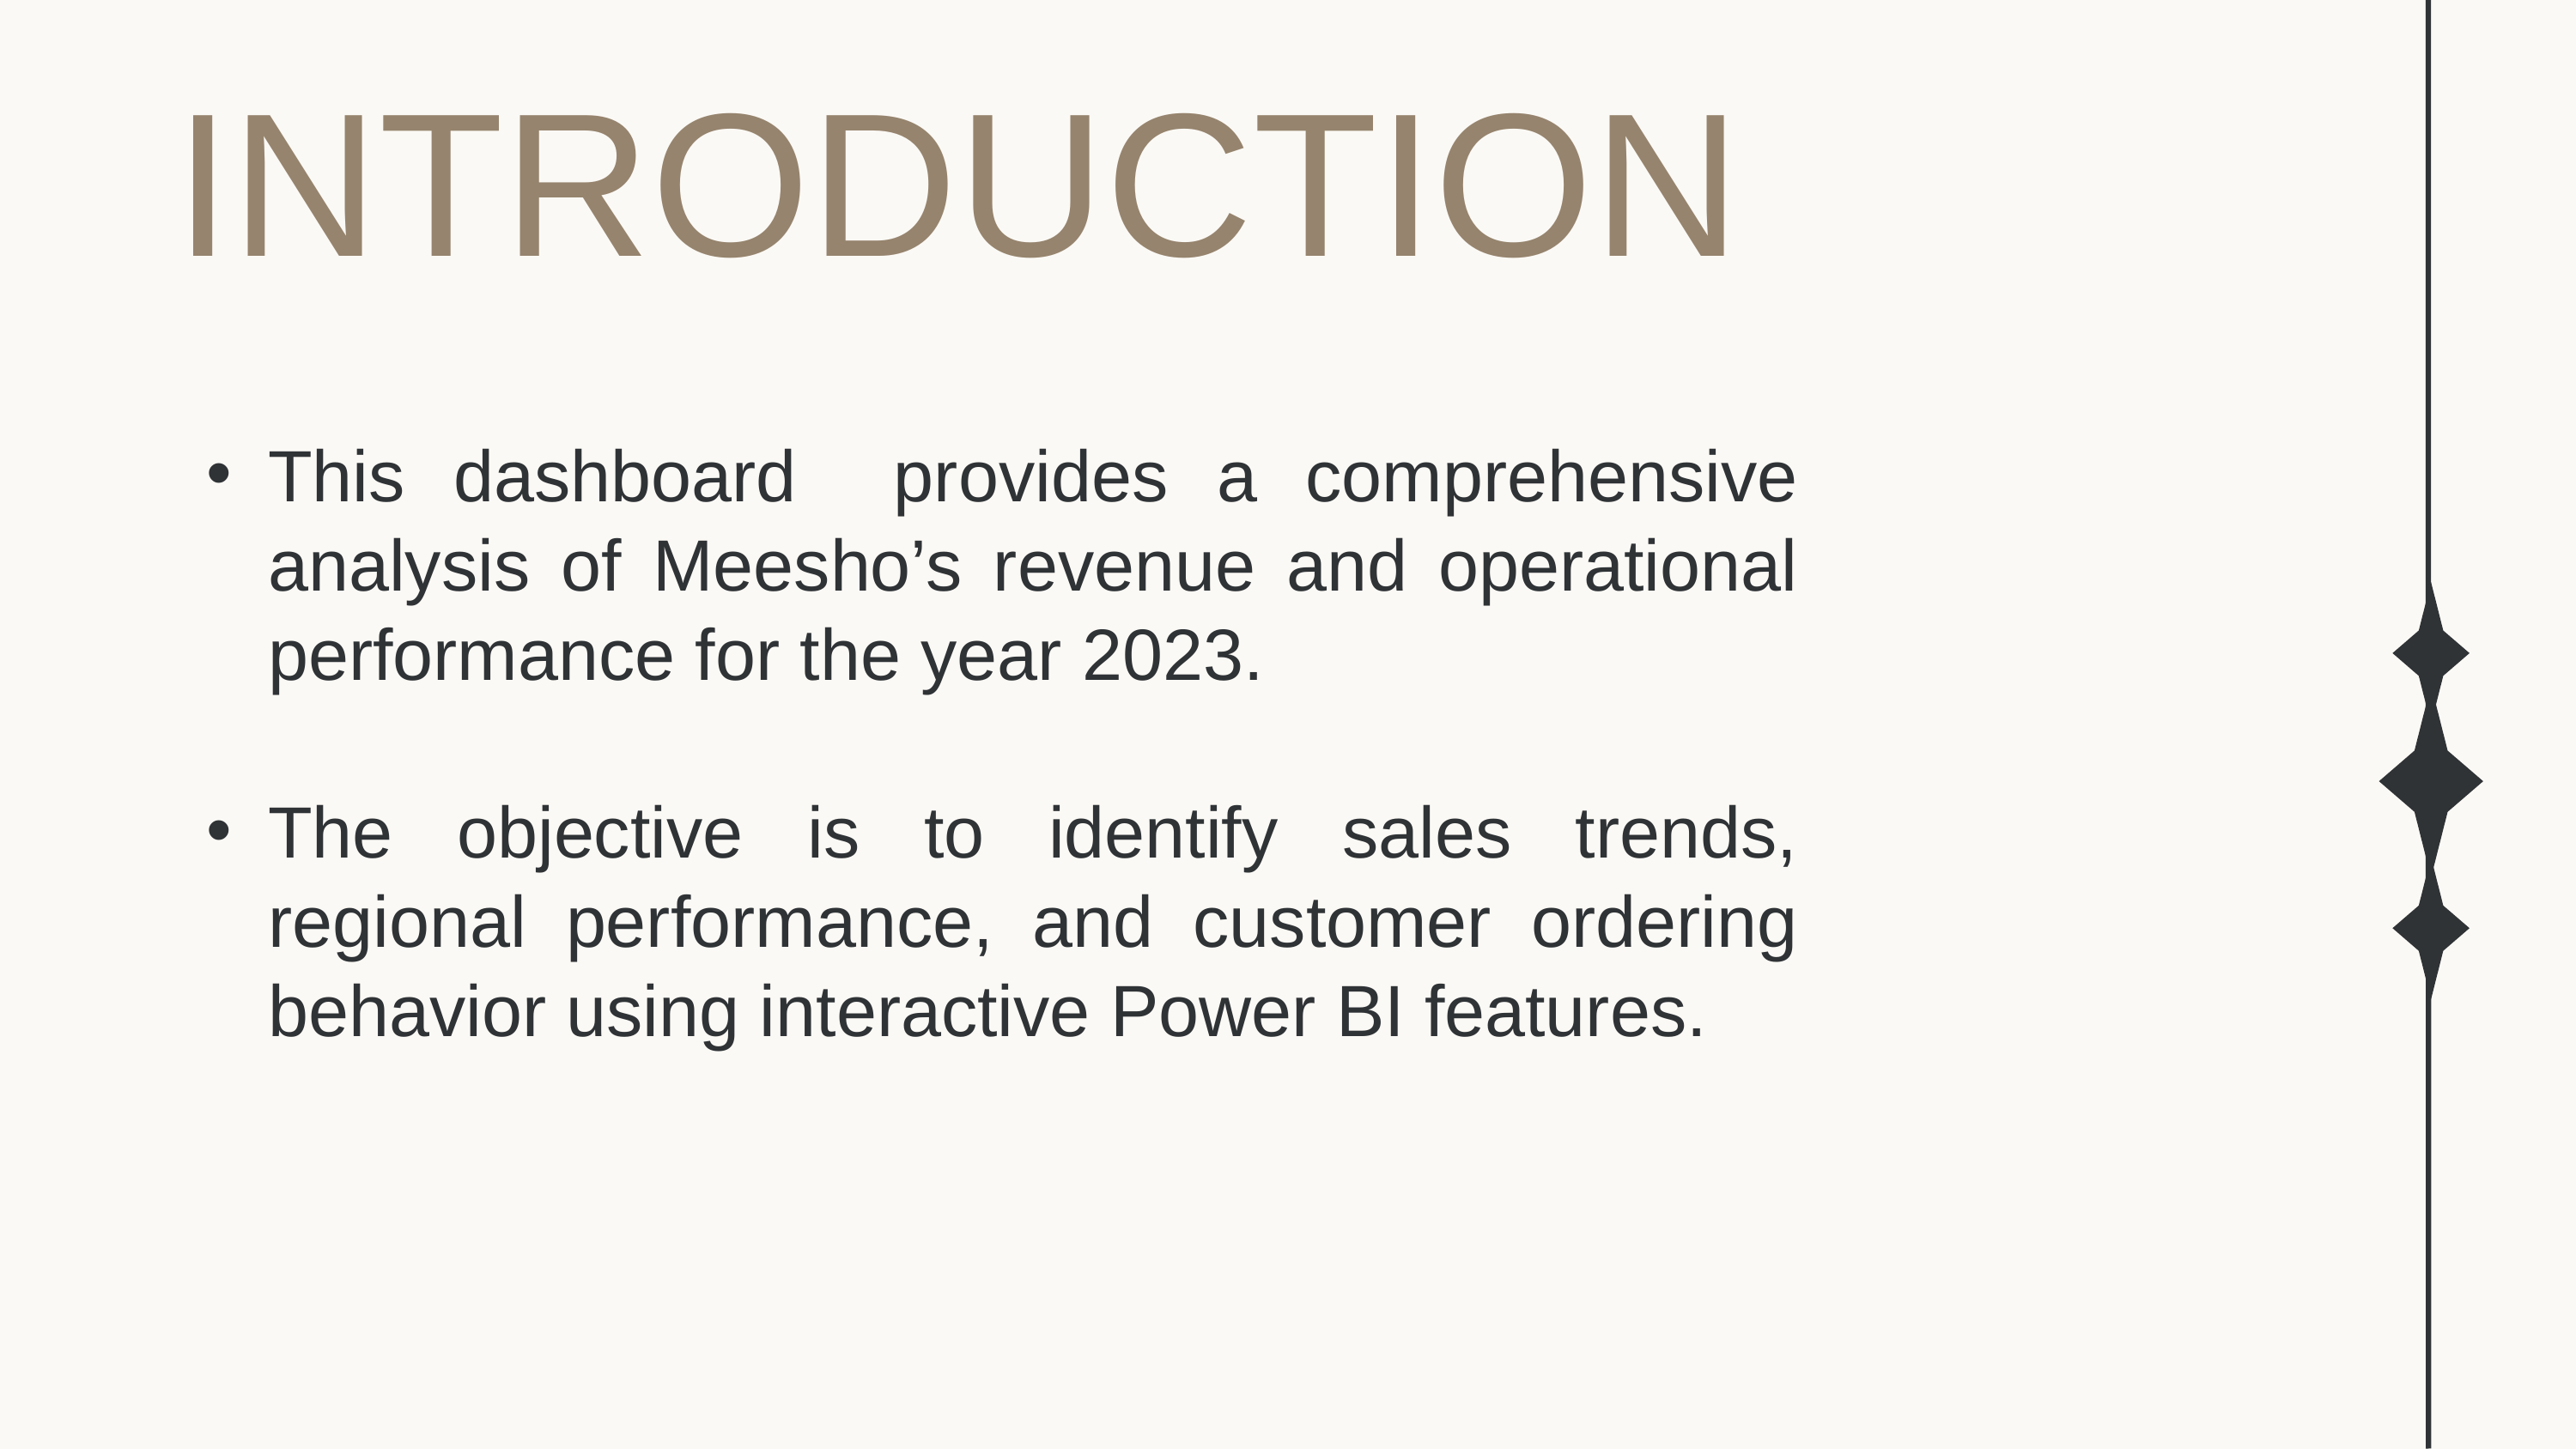

INTRODUCTION
This dashboard  provides a comprehensive analysis of Meesho’s revenue and operational performance for the year 2023.

The objective is to identify sales trends, regional performance, and customer ordering behavior using interactive Power BI features.